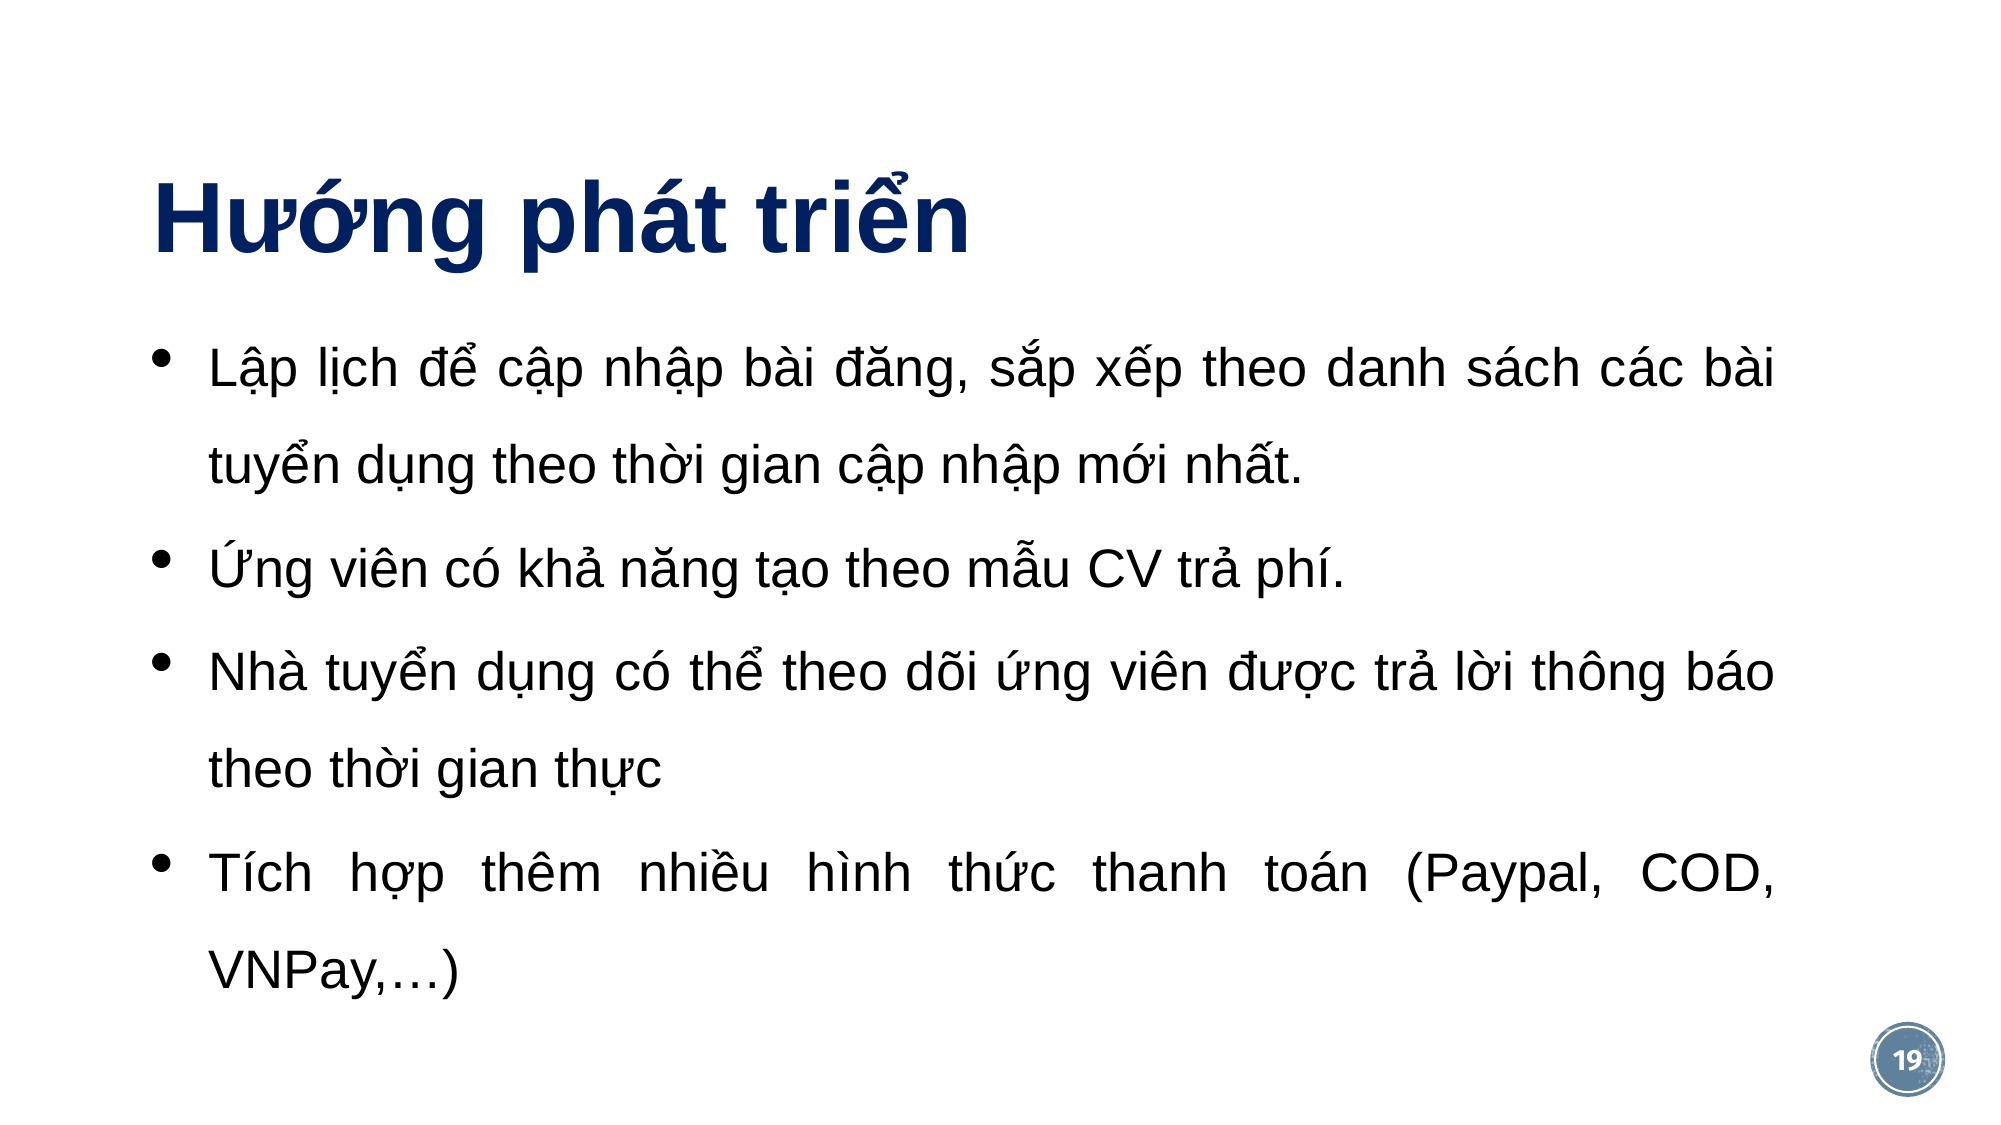

# Hướng phát triển
Lập lịch để cập nhập bài đăng, sắp xếp theo danh sách các bài tuyển dụng theo thời gian cập nhập mới nhất.
Ứng viên có khả năng tạo theo mẫu CV trả phí.
Nhà tuyển dụng có thể theo dõi ứng viên được trả lời thông báo theo thời gian thực
Tích hợp thêm nhiều hình thức thanh toán (Paypal, COD, VNPay,…)

19